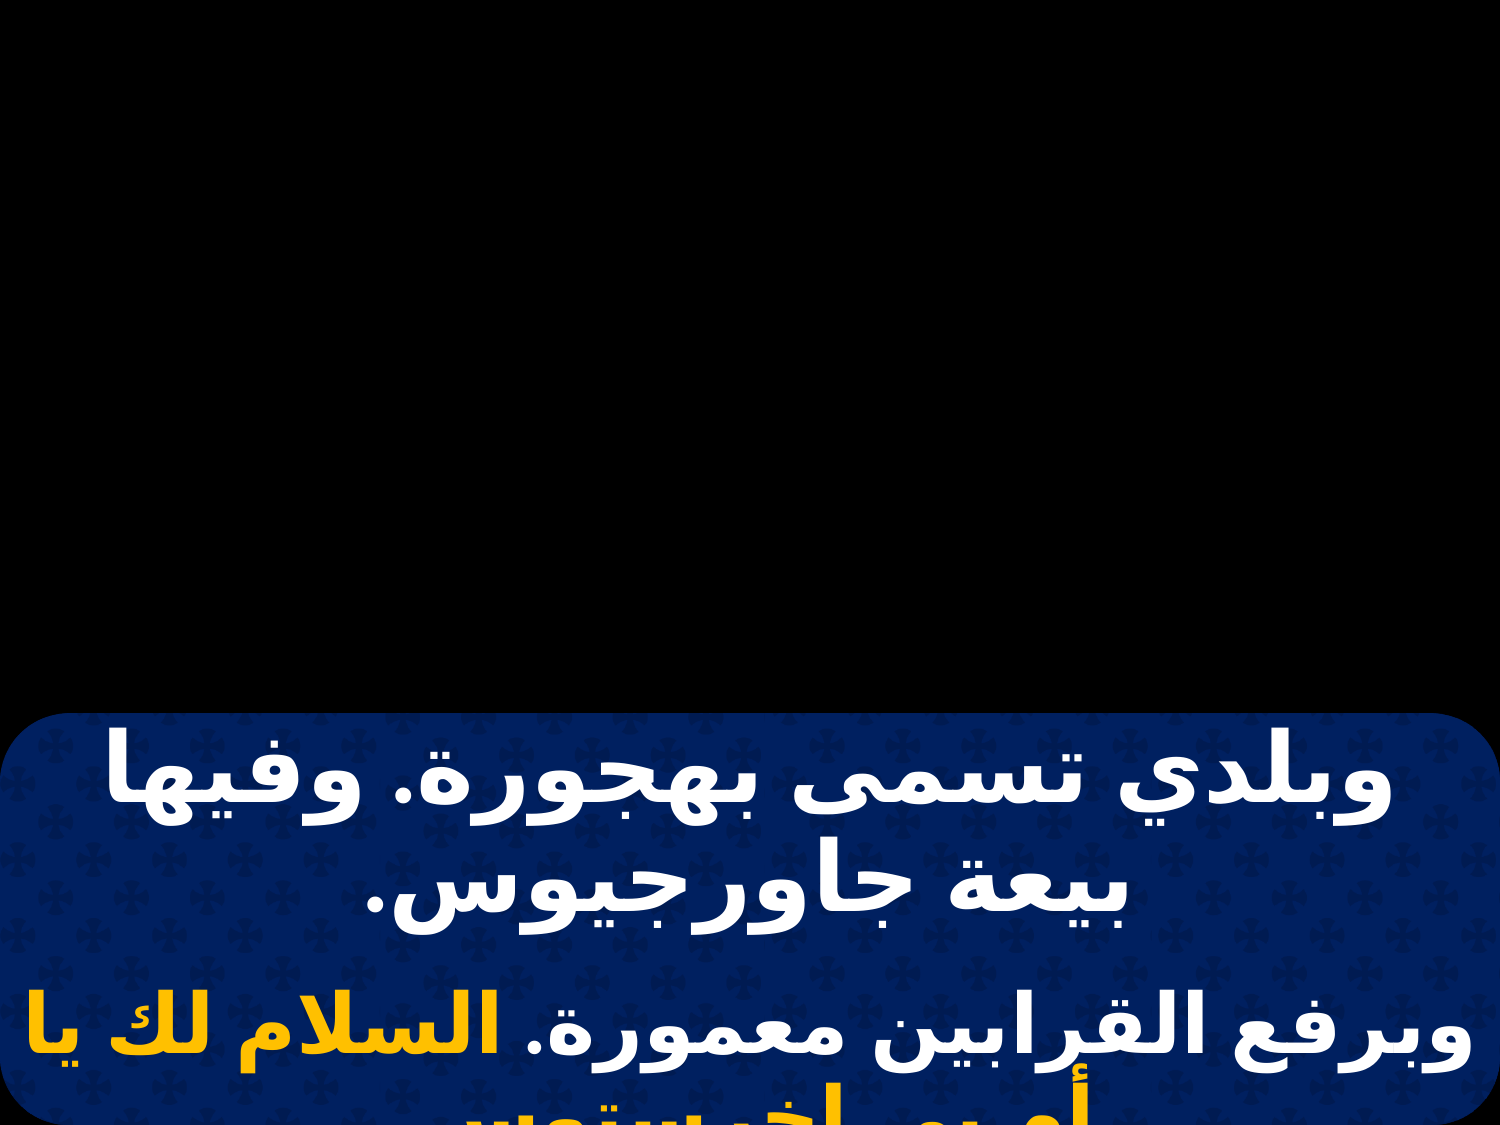

| وبلدي تسمى بهجورة. وفيها بيعة جاورجيوس. |
| --- |
|  |
| وبرفع القرابين معمورة. السلام لك يا أم بي إخرستوس. |